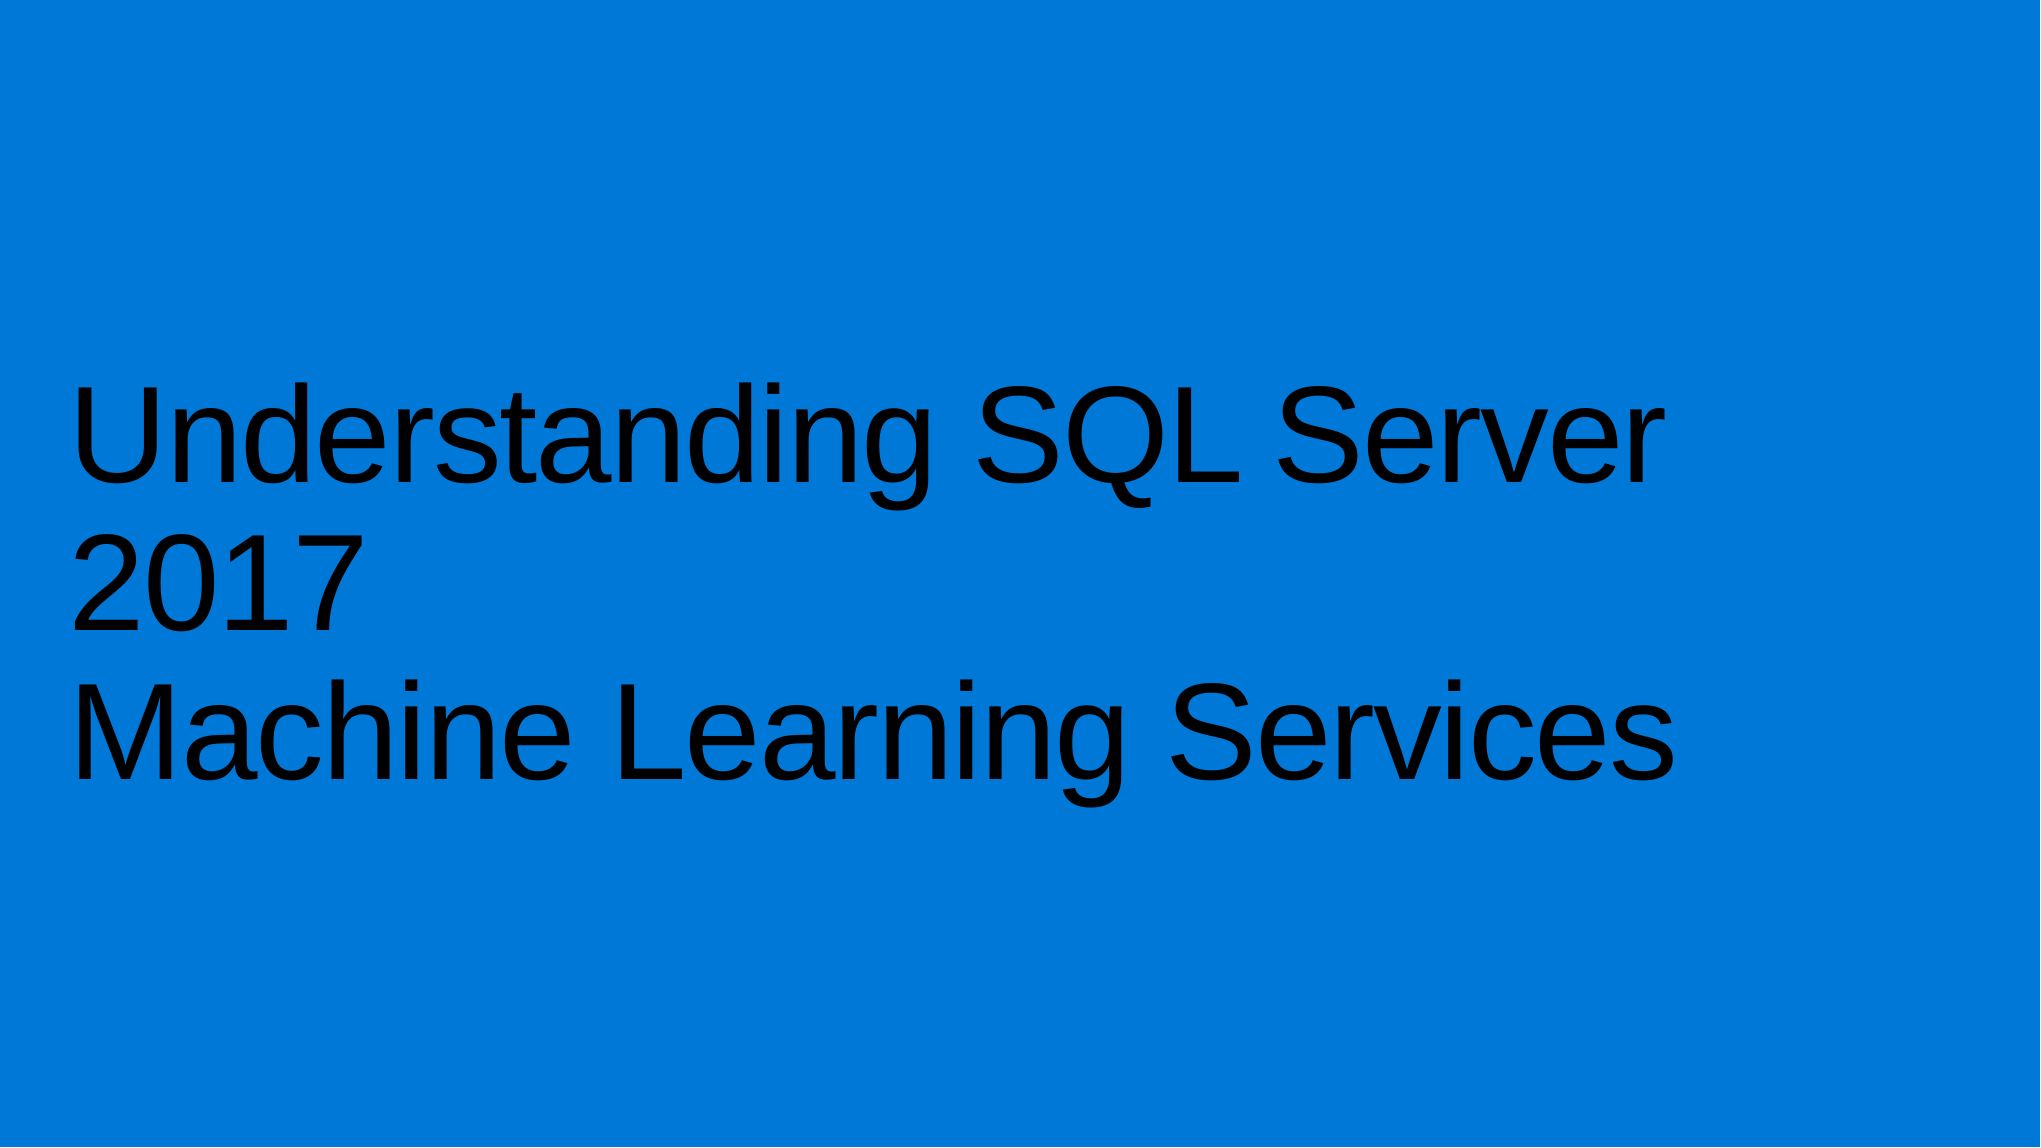

# Understanding SQL Server 2017 Machine Learning Services